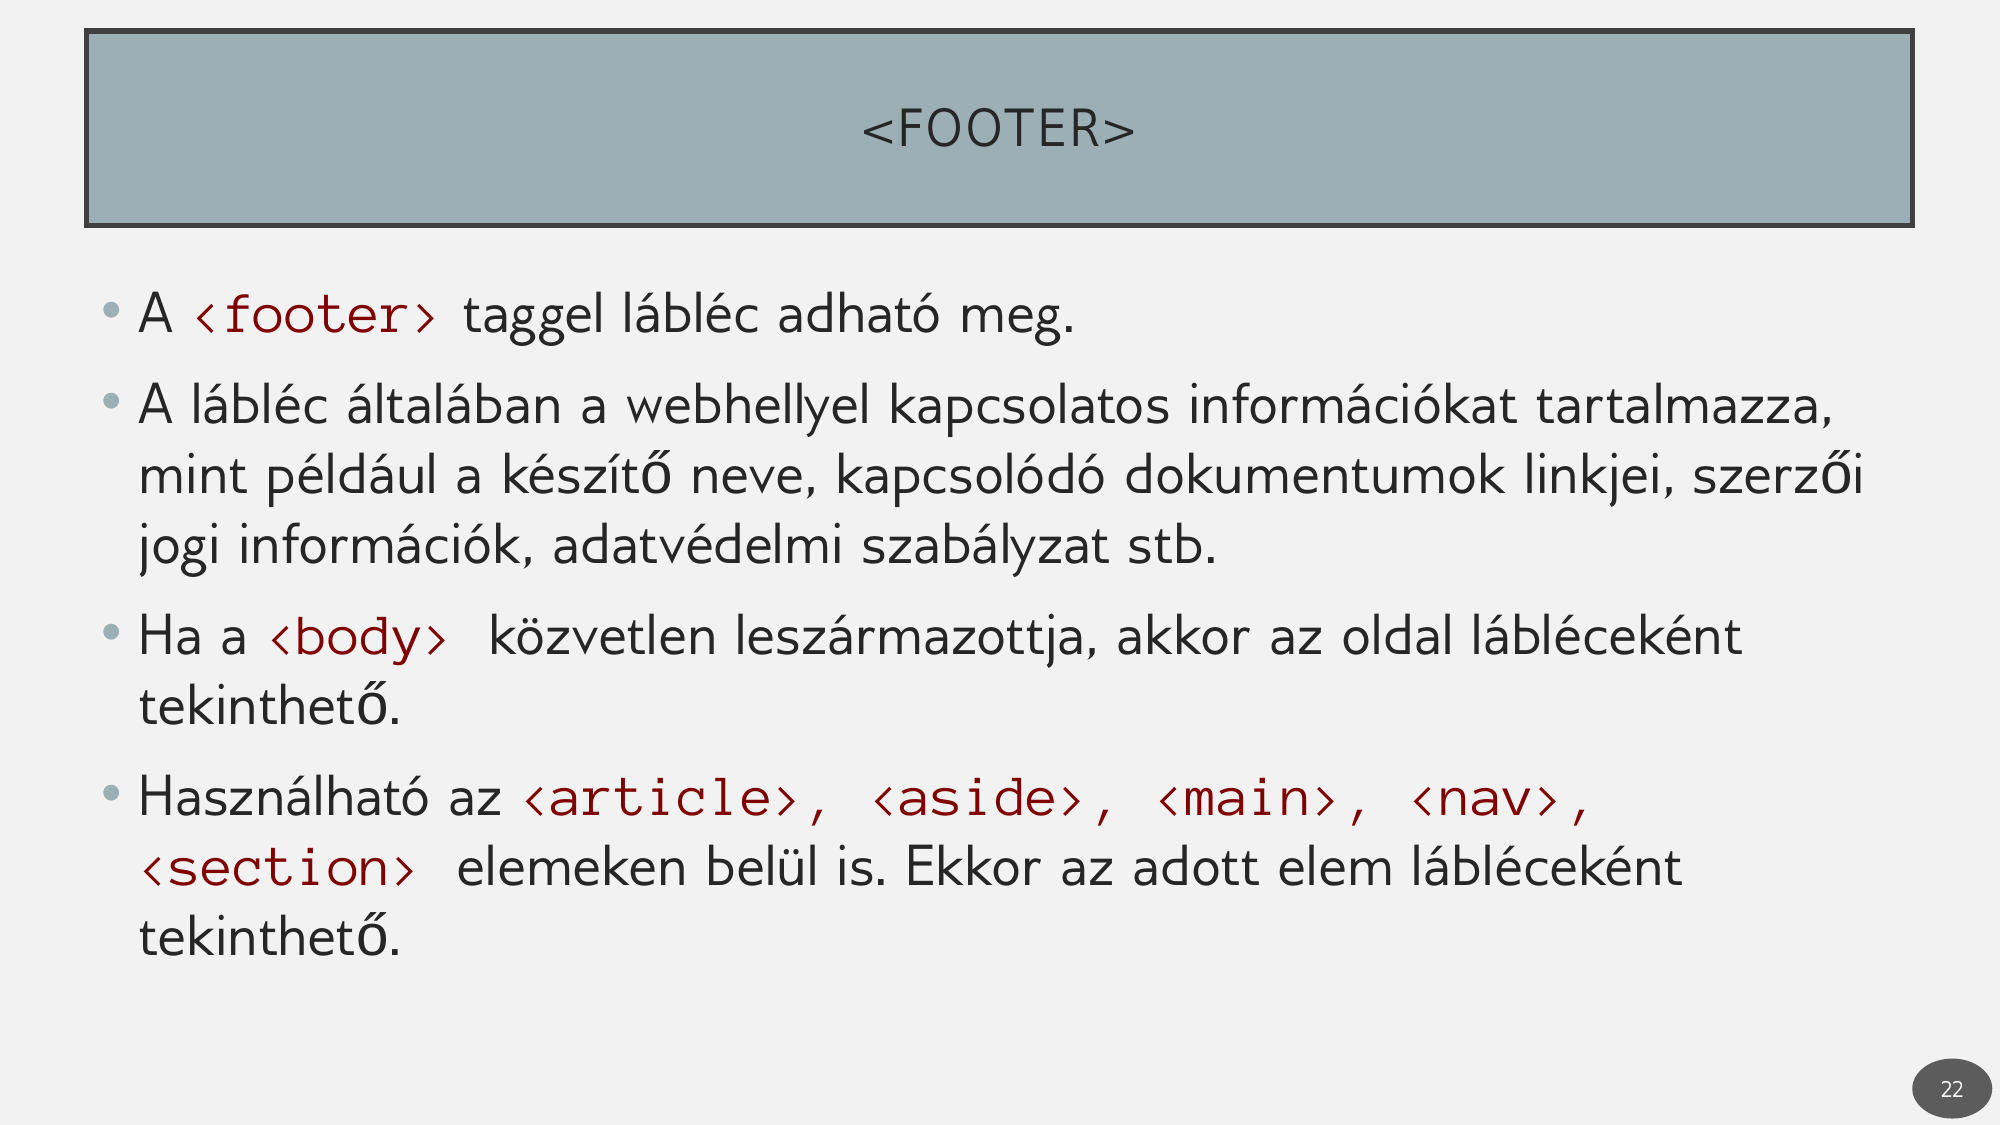

# <footer>
A <footer> taggel lábléc adható meg.
A lábléc általában a webhellyel kapcsolatos információkat tartalmazza, mint például a készítő neve, kapcsolódó dokumentumok linkjei, szerzői jogi információk, adatvédelmi szabályzat stb.
Ha a <body> közvetlen leszármazottja, akkor az oldal lábléceként tekinthető.
Használható az <article>, <aside>, <main>, <nav>, <section> elemeken belül is. Ekkor az adott elem lábléceként tekinthető.
22